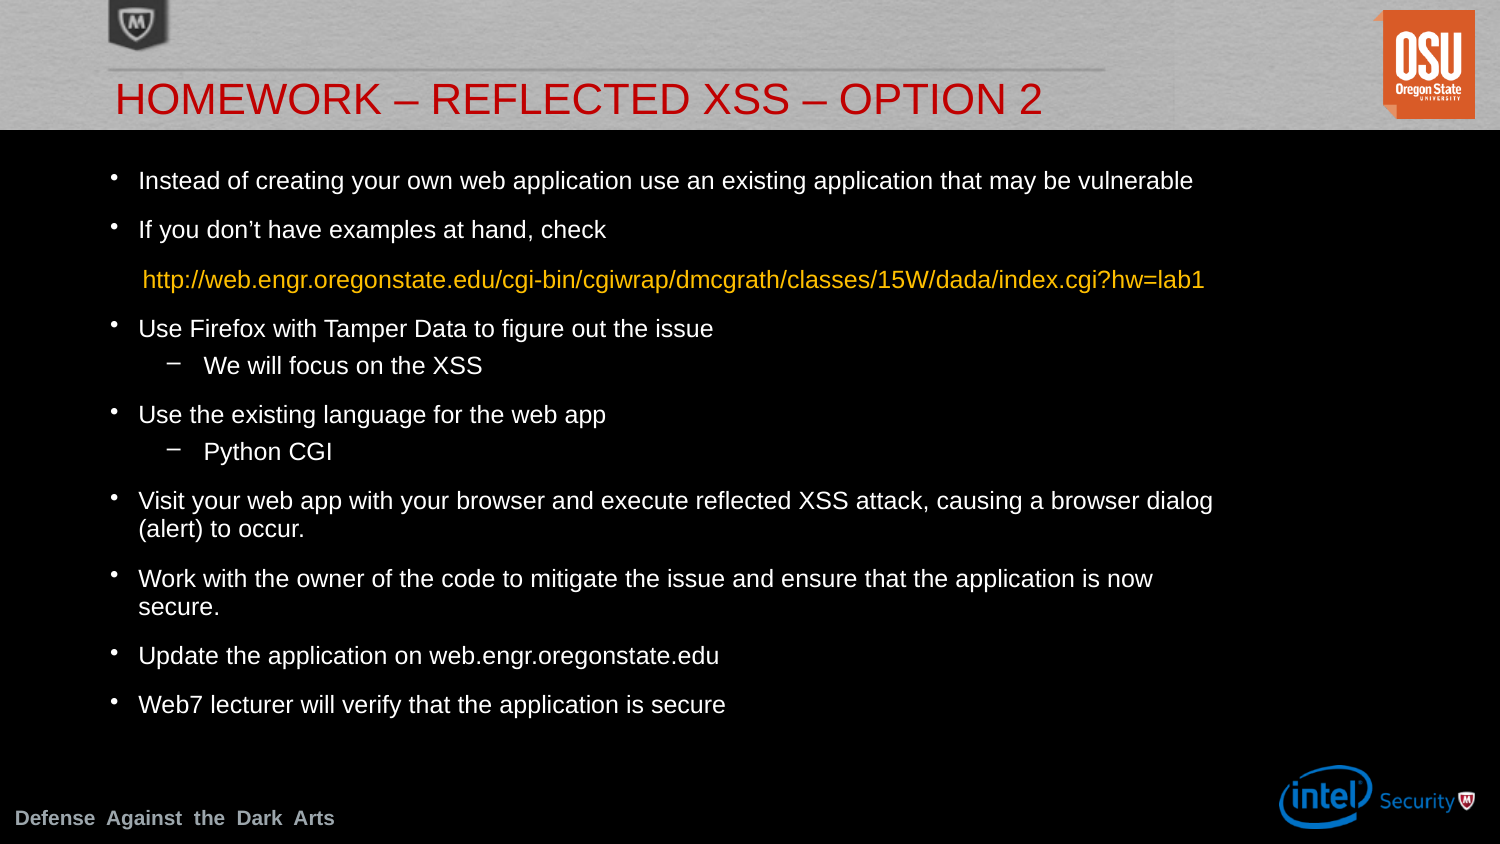

# Homework – Reflected XSS – Option 2
Instead of creating your own web application use an existing application that may be vulnerable
If you don’t have examples at hand, check
http://web.engr.oregonstate.edu/cgi-bin/cgiwrap/dmcgrath/classes/15W/dada/index.cgi?hw=lab1
Use Firefox with Tamper Data to figure out the issue
We will focus on the XSS
Use the existing language for the web app
Python CGI
Visit your web app with your browser and execute reflected XSS attack, causing a browser dialog (alert) to occur.
Work with the owner of the code to mitigate the issue and ensure that the application is now secure.
Update the application on web.engr.oregonstate.edu
Web7 lecturer will verify that the application is secure